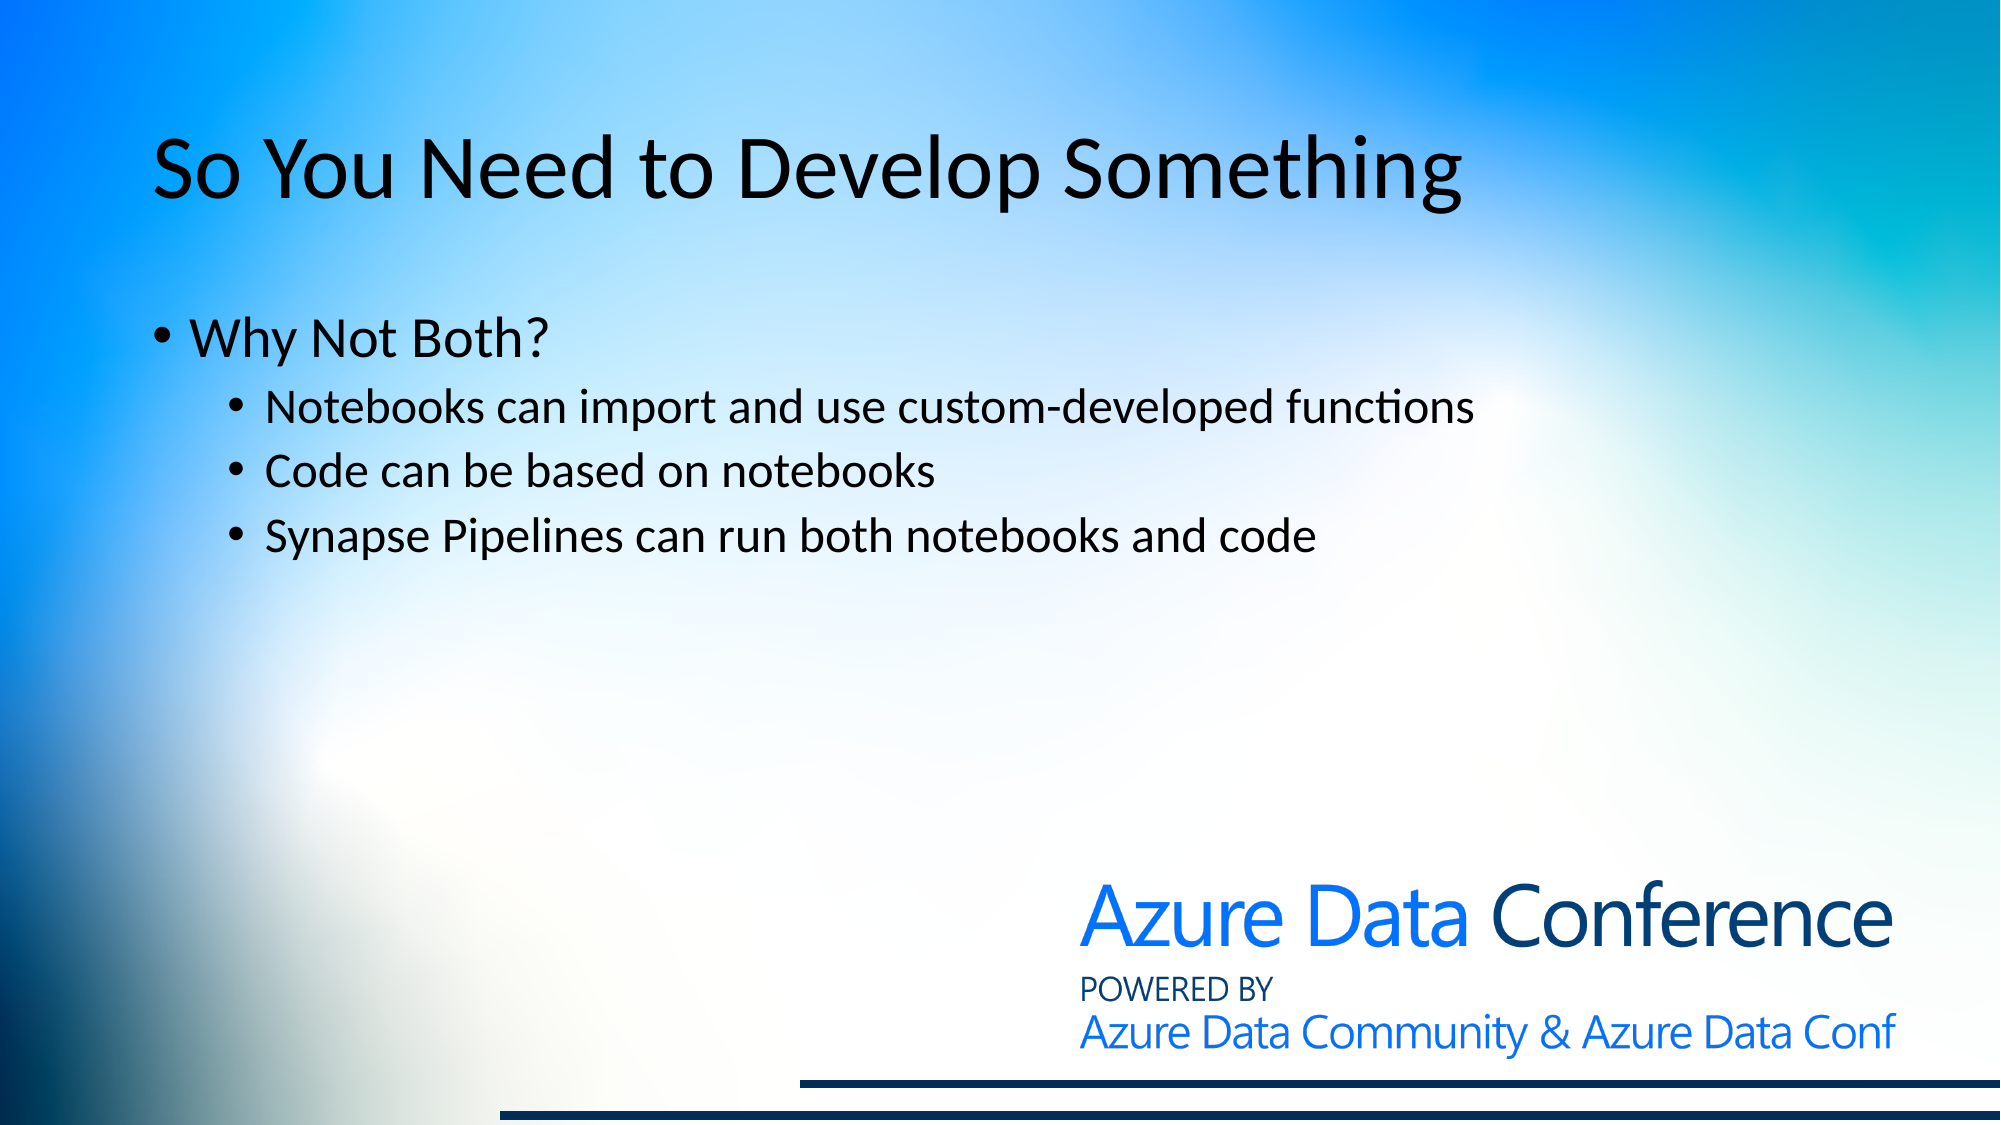

# So You Need to Develop Something
Why Not Both?
Notebooks can import and use custom-developed functions
Code can be based on notebooks
Synapse Pipelines can run both notebooks and code